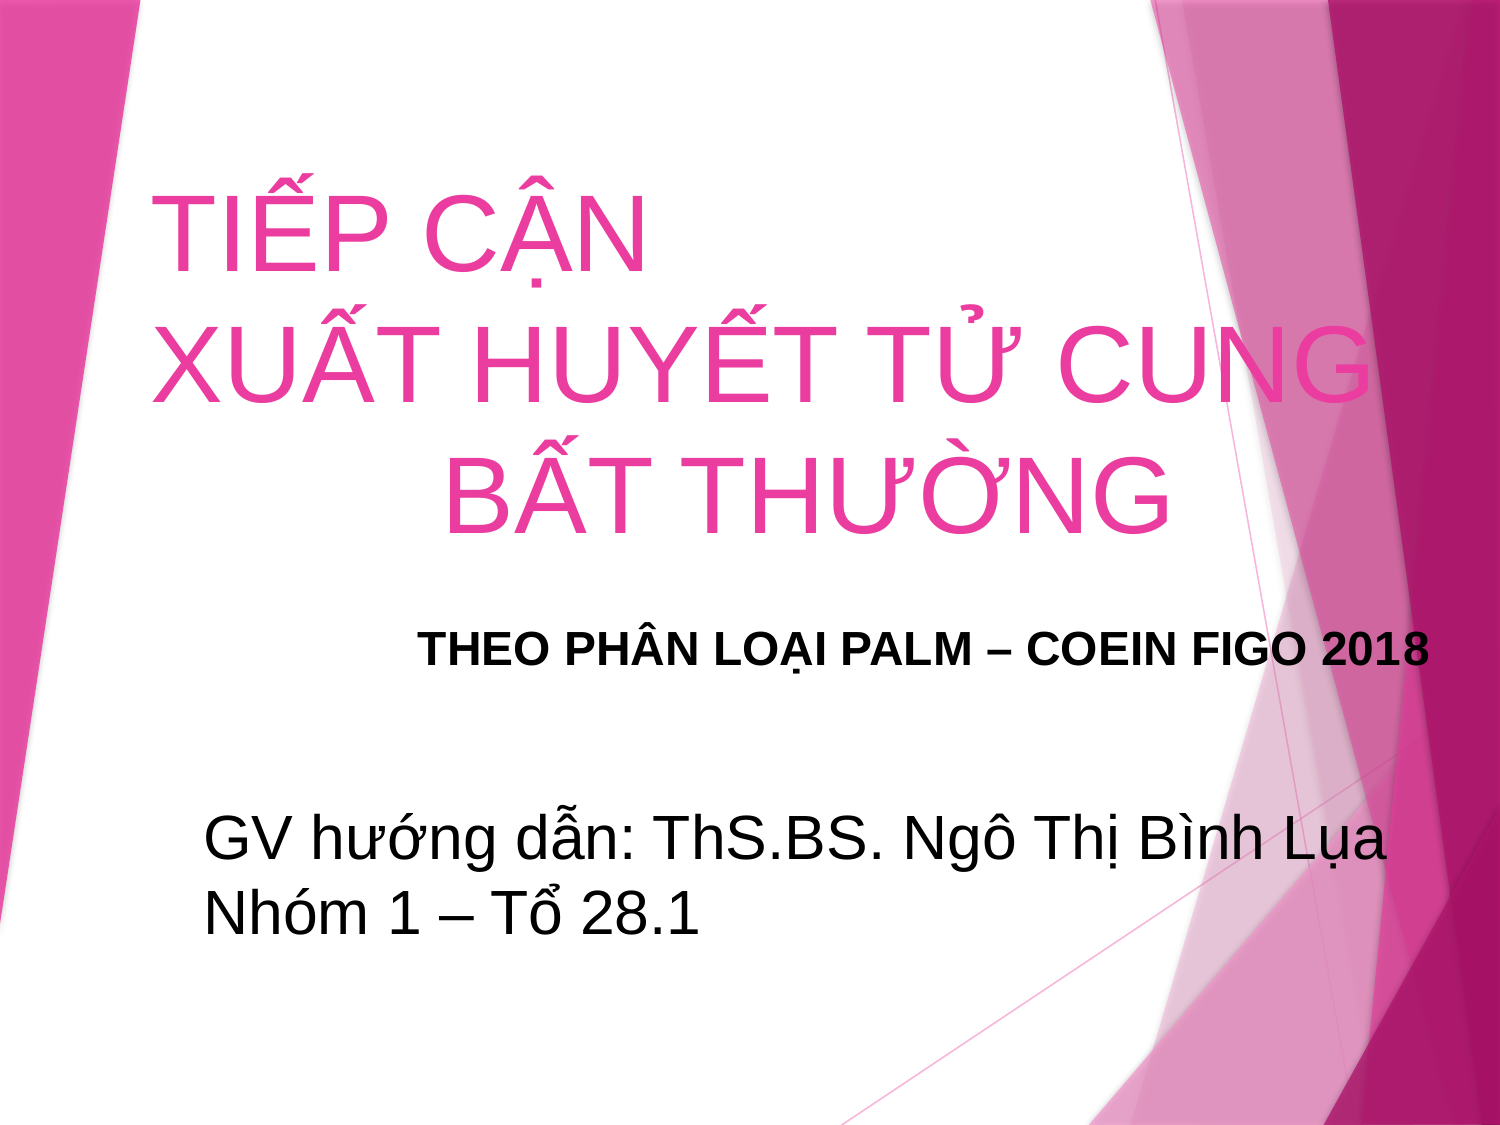

# TIẾP CẬN XUẤT HUYẾT TỬ CUNG        						BẤT THƯỜNG
THEO PHÂN LOẠI PALM – COEIN FIGO 2018
GV hướng dẫn: ThS.BS. Ngô Thị Bình Lụa
Nhóm 1 – Tổ 28.1